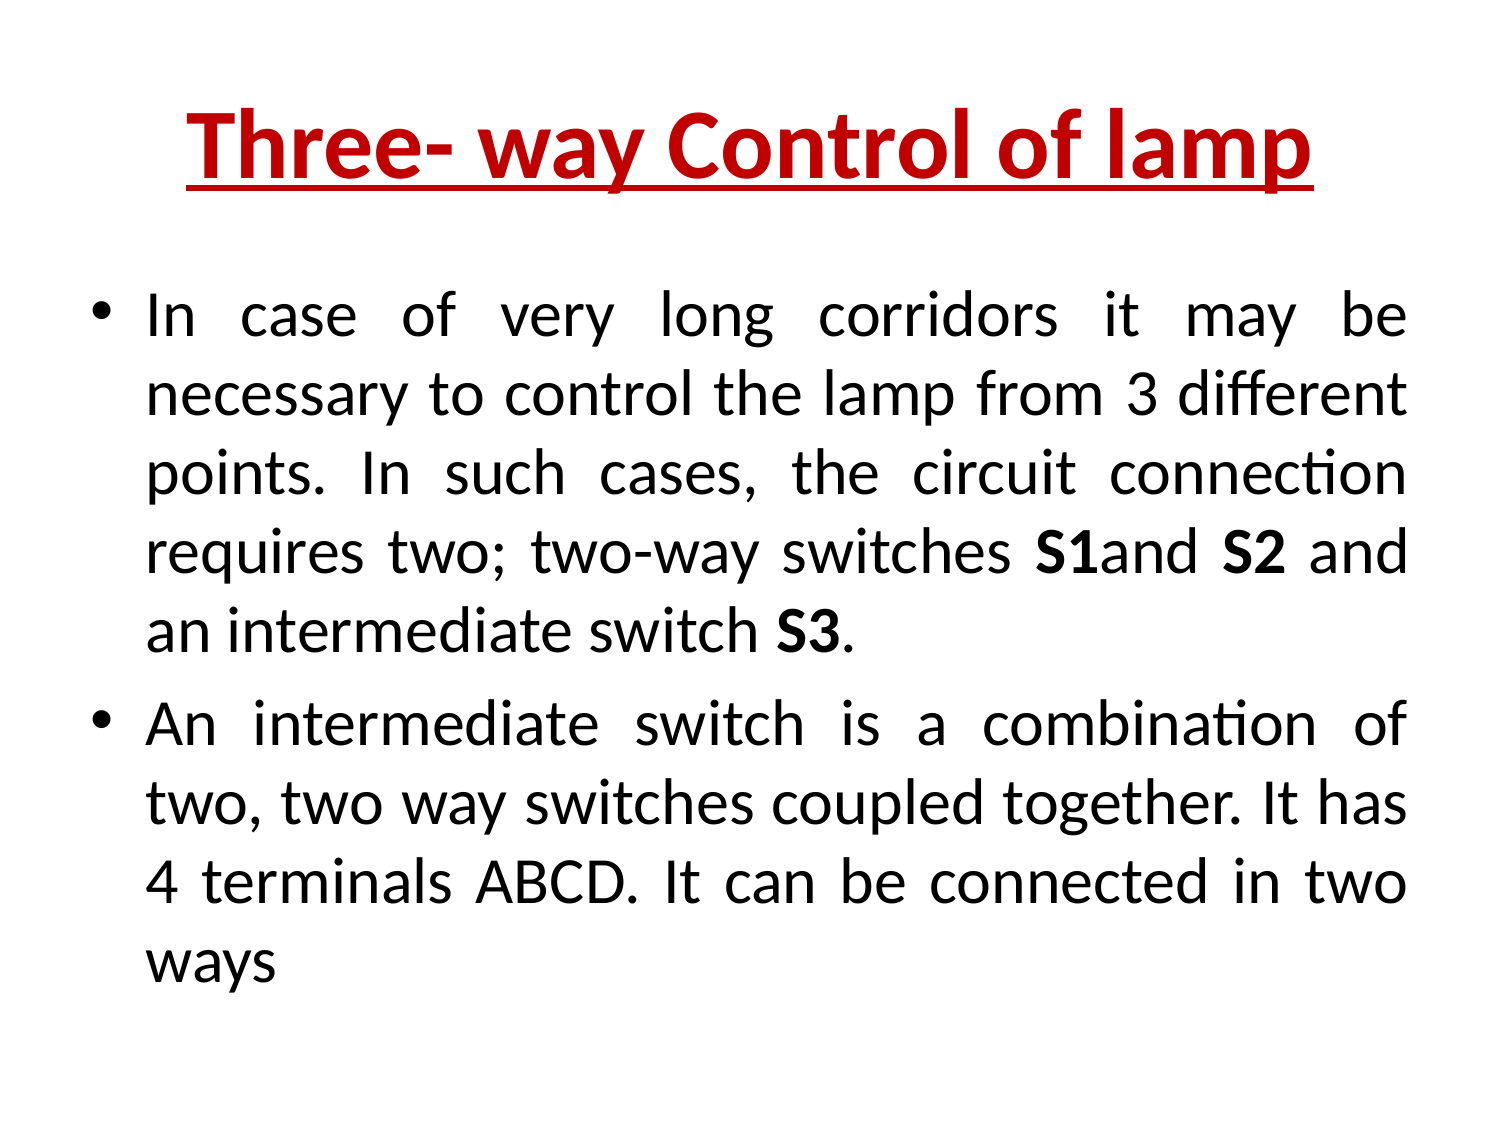

# Three- way Control of lamp
In case of very long corridors it may be necessary to control the lamp from 3 different points. In such cases, the circuit connection requires two; two-way switches S1and S2 and an intermediate switch S3.
An intermediate switch is a combination of two, two way switches coupled together. It has 4 terminals ABCD. It can be connected in two ways